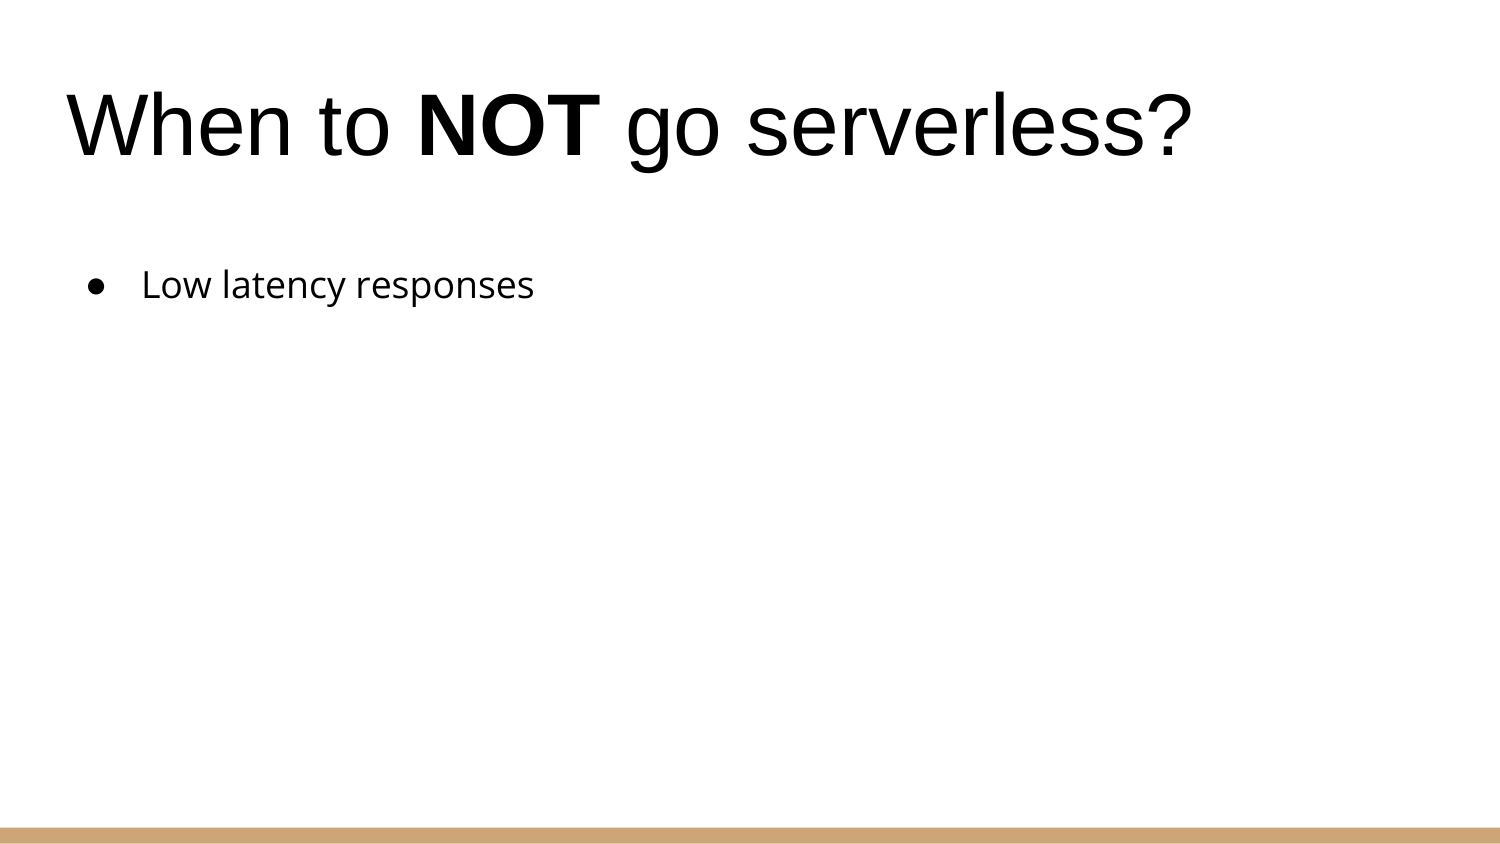

# When to NOT go serverless?
Low latency responses